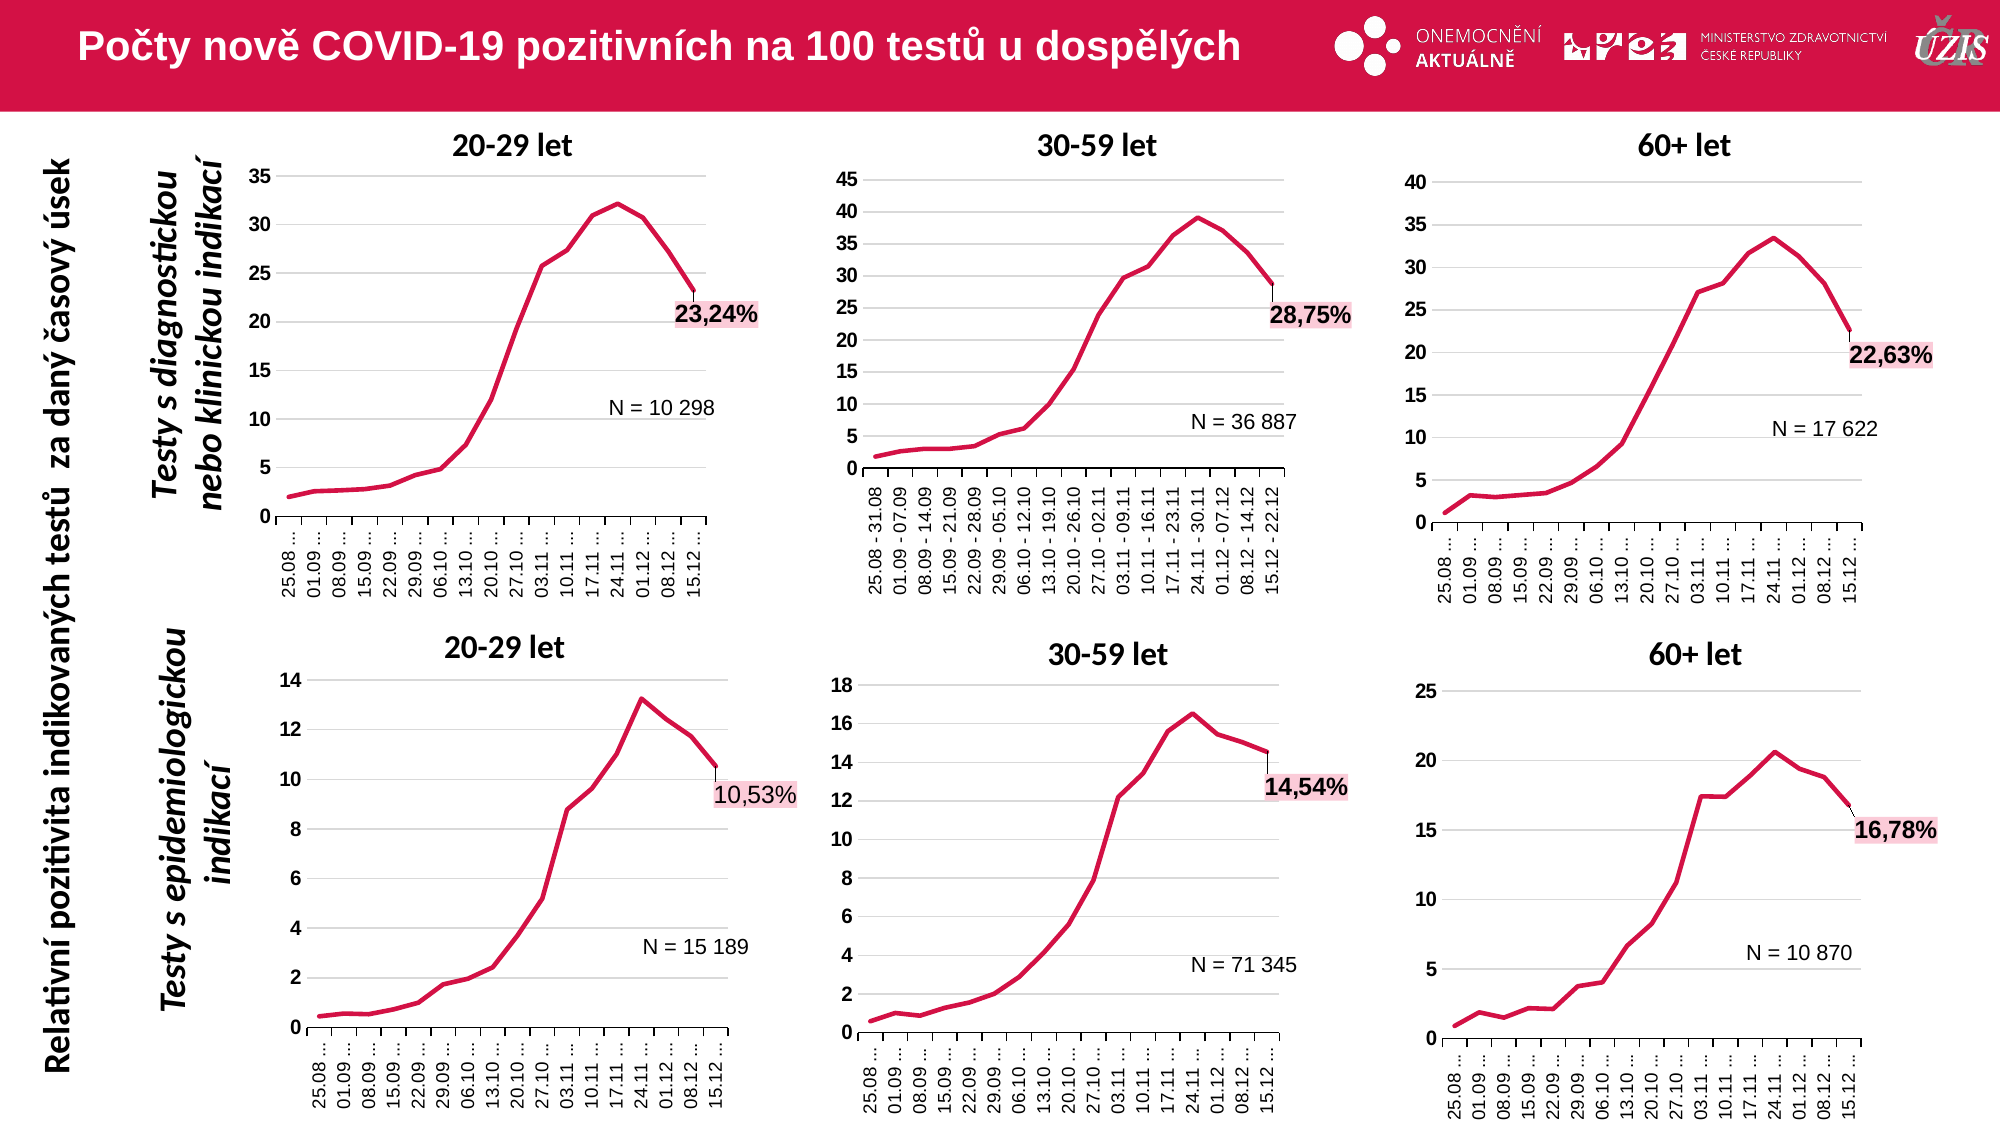

# Počty nově COVID-19 pozitivních na 100 testů u dospělých
20-29 let
30-59 let
60+ let

### Chart

| Category | 20-29 let |
|---|---|
| 25.08 - 31.08 | 1.99613650998 |
| 01.09 - 07.09 | 2.578616352201 |
| 08.09 - 14.09 | 2.670157068062 |
| 15.09 - 21.09 | 2.796740805989 |
| 22.09 - 28.09 | 3.159268929503 |
| 29.09 - 05.10 | 4.238717840573 |
| 06.10 - 12.10 | 4.859730505853 |
| 13.10 - 19.10 | 7.367613200306 |
| 20.10 - 26.10 | 12.005048114844 |
| 27.10 - 02.11 | 19.295756481362 |
| 03.11 - 09.11 | 25.754242614707 |
| 10.11 - 16.11 | 27.377963737796 |
| 17.11 - 23.11 | 30.938600905888 |
| 24.11 - 30.11 | 32.15325670498 |
| 01.12 - 07.12 | 30.721814707514 |
| 08.12 - 14.12 | 27.262016965127 |
| 15.12 - 22.12 | 23.237521848902 |

### Chart

| Category | 30-59 let |
|---|---|
| 25.08 - 31.08 | 1.771678103555 |
| 01.09 - 07.09 | 2.607052896725 |
| 08.09 - 14.09 | 2.998721856257 |
| 15.09 - 21.09 | 2.992885763349 |
| 22.09 - 28.09 | 3.404421835257 |
| 29.09 - 05.10 | 5.26118564041 |
| 06.10 - 12.10 | 6.182344869644 |
| 13.10 - 19.10 | 9.944682702467 |
| 20.10 - 26.10 | 15.438969195954 |
| 27.10 - 02.11 | 23.921685180369 |
| 03.11 - 09.11 | 29.677864703175 |
| 10.11 - 16.11 | 31.475416115995 |
| 17.11 - 23.11 | 36.305345017509 |
| 24.11 - 30.11 | 39.10804750436 |
| 01.12 - 07.12 | 37.087372387362 |
| 08.12 - 14.12 | 33.627635149238 |
| 15.12 - 22.12 | 28.747255130533 |

### Chart

| Category | 60+ let |
|---|---|
| 25.08 - 31.08 | 1.129032258064 |
| 01.09 - 07.09 | 3.206106870229 |
| 08.09 - 14.09 | 2.985074626865 |
| 15.09 - 21.09 | 3.227360308285 |
| 22.09 - 28.09 | 3.466734641855 |
| 29.09 - 05.10 | 4.66894747434 |
| 06.10 - 12.10 | 6.571903267491 |
| 13.10 - 19.10 | 9.261877828054 |
| 20.10 - 26.10 | 14.942767950052 |
| 27.10 - 02.11 | 20.840529648819 |
| 03.11 - 09.11 | 27.076420995376 |
| 10.11 - 16.11 | 28.127166027447 |
| 17.11 - 23.11 | 31.658863722636 |
| 24.11 - 30.11 | 33.461276320981 |
| 01.12 - 07.12 | 31.279712441541 |
| 08.12 - 14.12 | 28.111266947171 |
| 15.12 - 22.12 | 22.625127681307 |
Testy s diagnostickou nebo klinickou indikací
N = 10 298
N = 36 887
N = 17 622
Relativní pozitivita indikovaných testů  za daný časový úsek
20-29 let
30-59 let
60+ let

### Chart

| Category | 20-29 let |
|---|---|
| 25.08 - 31.08 | 0.448393934452 |
| 01.09 - 07.09 | 0.55921349328 |
| 08.09 - 14.09 | 0.534197390314 |
| 15.09 - 21.09 | 0.728667305848 |
| 22.09 - 28.09 | 0.998890122086 |
| 29.09 - 05.10 | 1.734589200783 |
| 06.10 - 12.10 | 1.964744766801 |
| 13.10 - 19.10 | 2.426383981154 |
| 20.10 - 26.10 | 3.705855768609 |
| 27.10 - 02.11 | 5.192709889453 |
| 03.11 - 09.11 | 8.776009062183 |
| 10.11 - 16.11 | 9.629401498819 |
| 17.11 - 23.11 | 11.02032478807 |
| 24.11 - 30.11 | 13.251588122322 |
| 01.12 - 07.12 | 12.422294245789 |
| 08.12 - 14.12 | 11.730825741992 |
| 15.12 - 22.12 | 10.527355322931 |

### Chart

| Category | 30-59 let |
|---|---|
| 25.08 - 31.08 | 0.586710819955 |
| 01.09 - 07.09 | 1.014498542157 |
| 08.09 - 14.09 | 0.873703386994 |
| 15.09 - 21.09 | 1.278568003835 |
| 22.09 - 28.09 | 1.558083919124 |
| 29.09 - 05.10 | 2.011088536106 |
| 06.10 - 12.10 | 2.879809087684 |
| 13.10 - 19.10 | 4.146831693642 |
| 20.10 - 26.10 | 5.601696069087 |
| 27.10 - 02.11 | 7.892647566448 |
| 03.11 - 09.11 | 12.196645417302 |
| 10.11 - 16.11 | 13.42495015665 |
| 17.11 - 23.11 | 15.605407264358 |
| 24.11 - 30.11 | 16.53190220632 |
| 01.12 - 07.12 | 15.451924479195 |
| 08.12 - 14.12 | 15.042449749655 |
| 15.12 - 22.12 | 14.539210876725 |

### Chart

| Category | 60+ let |
|---|---|
| 25.08 - 31.08 | 0.899700099966 |
| 01.09 - 07.09 | 1.878415300546 |
| 08.09 - 14.09 | 1.498595067124 |
| 15.09 - 21.09 | 2.176130567834 |
| 22.09 - 28.09 | 2.118644067796 |
| 29.09 - 05.10 | 3.757995735607 |
| 06.10 - 12.10 | 4.038364462392 |
| 13.10 - 19.10 | 6.669428334714 |
| 20.10 - 26.10 | 8.249003373198 |
| 27.10 - 02.11 | 11.222553537544 |
| 03.11 - 09.11 | 17.424605074198 |
| 10.11 - 16.11 | 17.387828520035 |
| 17.11 - 23.11 | 18.915214411591 |
| 24.11 - 30.11 | 20.627840430903 |
| 01.12 - 07.12 | 19.401596775443 |
| 08.12 - 14.12 | 18.802664312655 |
| 15.12 - 22.12 | 16.780128794848 |
Testy s epidemiologickou indikací
N = 15 189
N = 10 870
N = 71 345